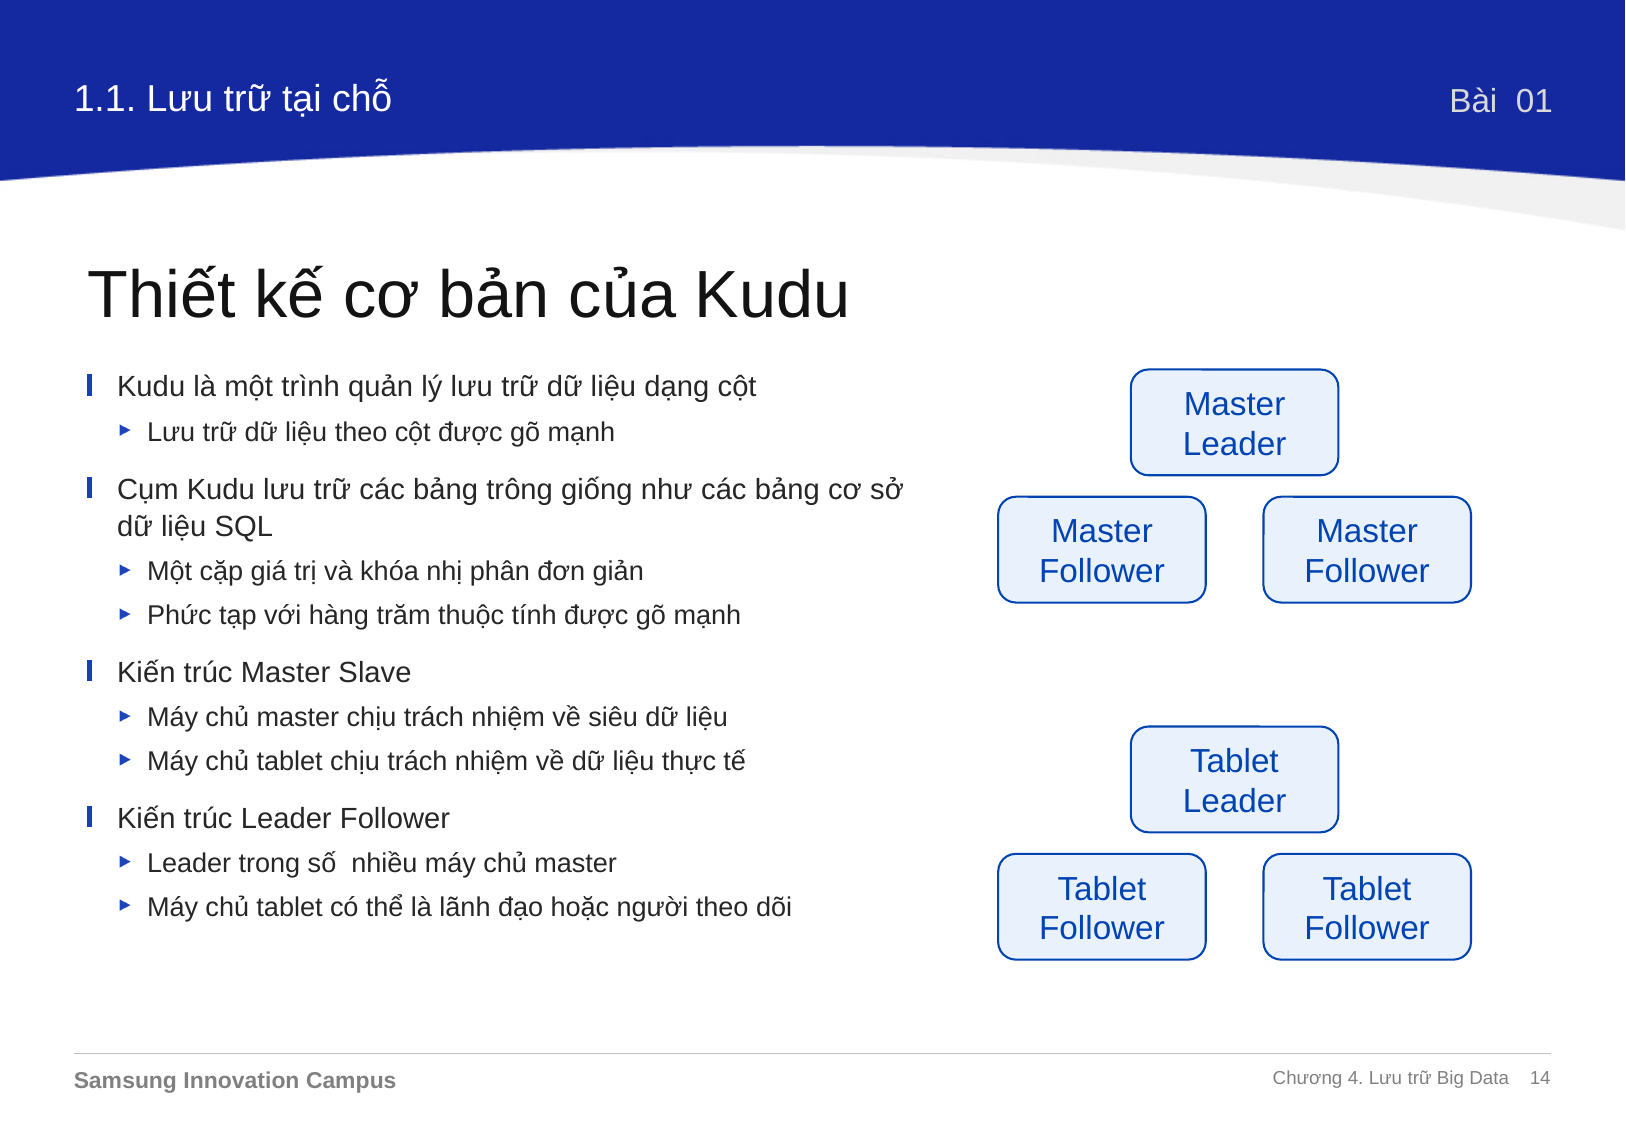

1.1. Lưu trữ tại chỗ
Bài  01
Thiết kế cơ bản của Kudu
Kudu là một trình quản lý lưu trữ dữ liệu dạng cột
Lưu trữ dữ liệu theo cột được gõ mạnh
Cụm Kudu lưu trữ các bảng trông giống như các bảng cơ sở dữ liệu SQL
Một cặp giá trị và khóa nhị phân đơn giản
Phức tạp với hàng trăm thuộc tính được gõ mạnh
Kiến trúc Master Slave
Máy chủ master chịu trách nhiệm về siêu dữ liệu
Máy chủ tablet chịu trách nhiệm về dữ liệu thực tế
Kiến trúc Leader Follower
Leader trong số  nhiều máy chủ master
Máy chủ tablet có thể là lãnh đạo hoặc người theo dõi

Master
Leader
Master
Follower
Master
Follower
Tablet
Leader
Tablet
Follower
Tablet
Follower